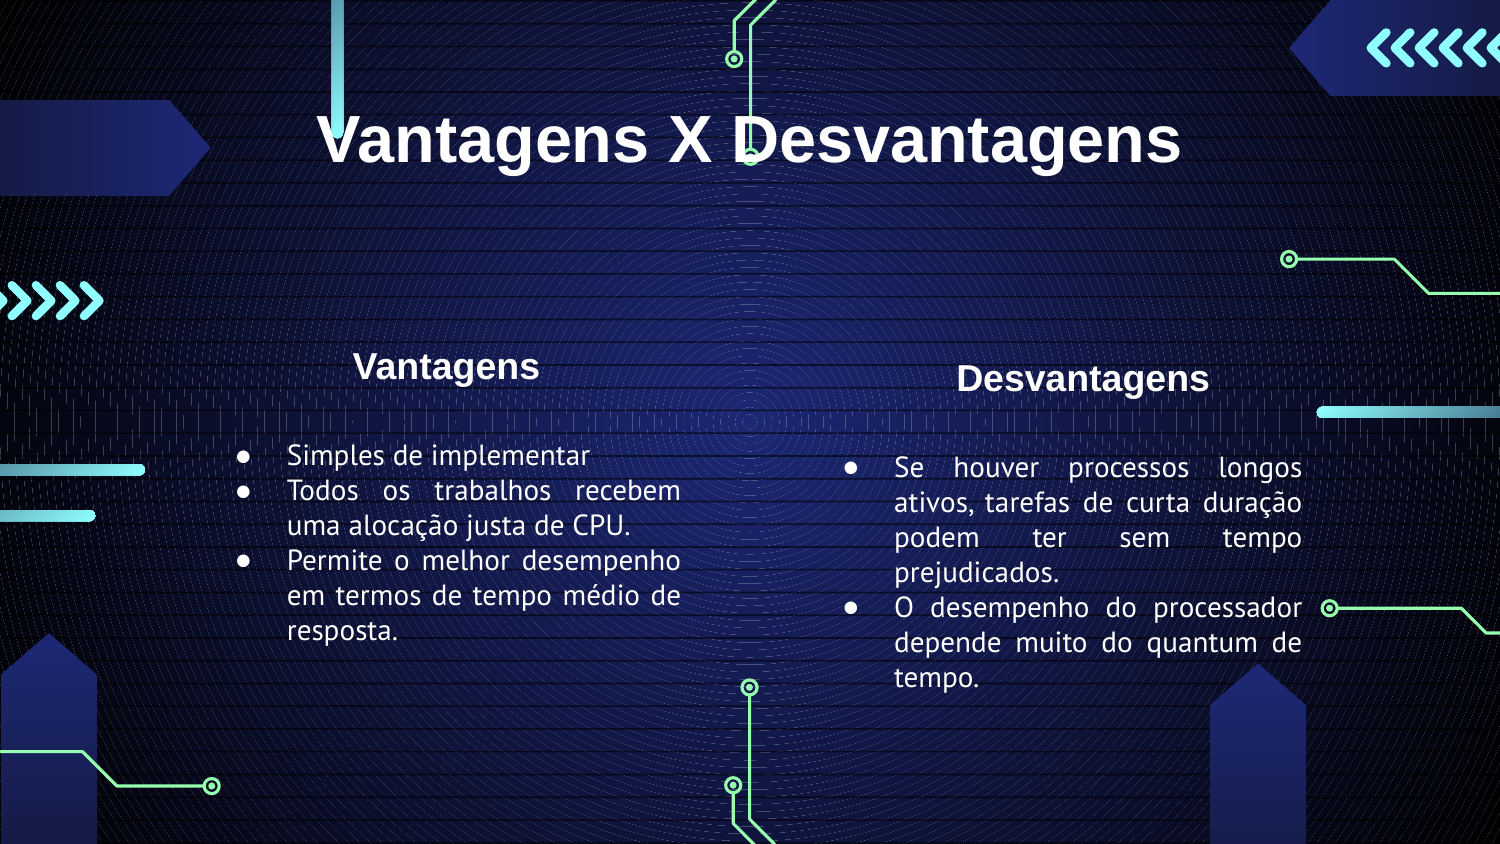

Vantagens X Desvantagens
Vantagens
Desvantagens
Simples de implementar
Todos os trabalhos recebem uma alocação justa de CPU.
Permite o melhor desempenho em termos de tempo médio de resposta.
Se houver processos longos ativos, tarefas de curta duração podem ter sem tempo prejudicados.
O desempenho do processador depende muito do quantum de tempo.